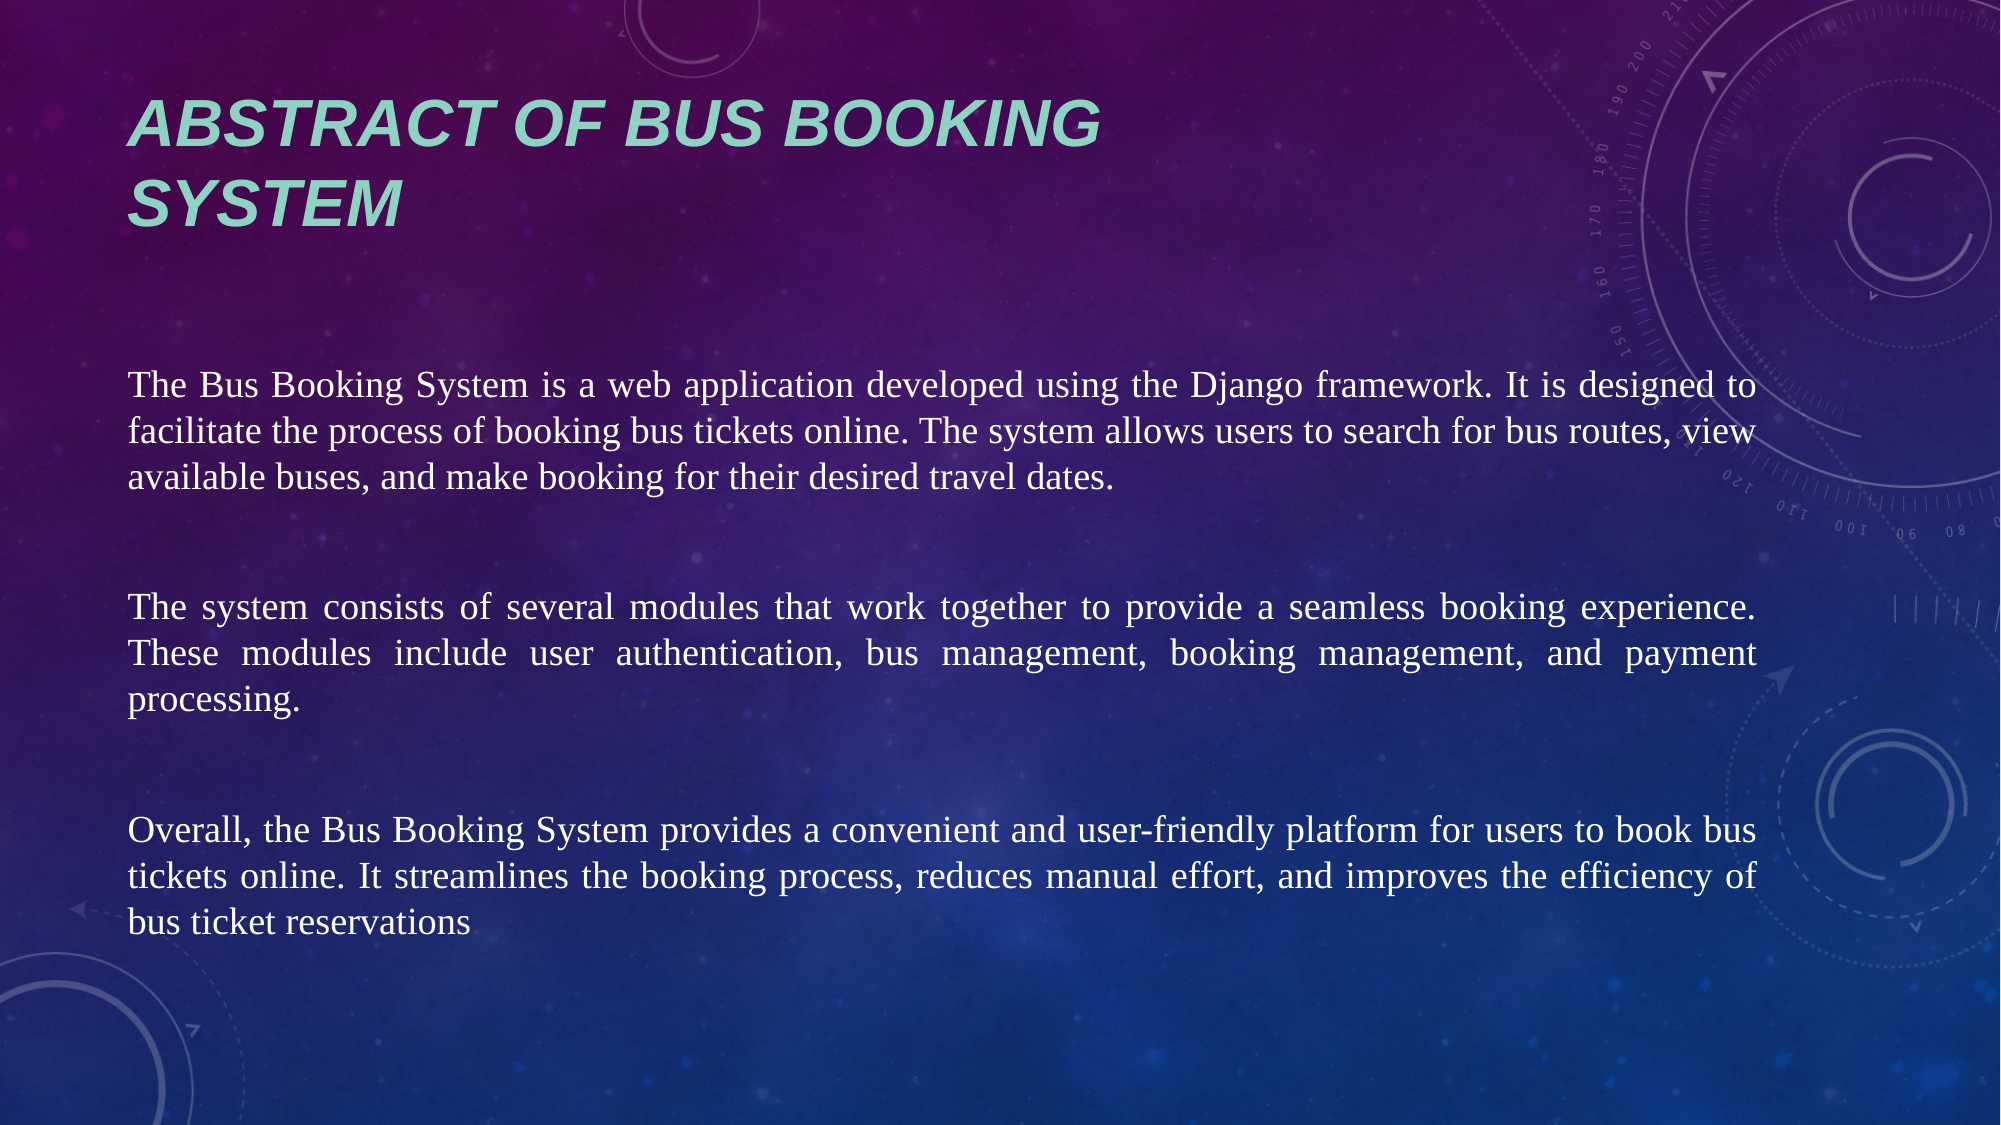

# ABSTRACT OF BUS BOOKING SYSTEM
The Bus Booking System is a web application developed using the Django framework. It is designed to facilitate the process of booking bus tickets online. The system allows users to search for bus routes, view available buses, and make booking for their desired travel dates.

The system consists of several modules that work together to provide a seamless booking experience. These modules include user authentication, bus management, booking management, and payment processing.

Overall, the Bus Booking System provides a convenient and user-friendly platform for users to book bus tickets online. It streamlines the booking process, reduces manual effort, and improves the efficiency of bus ticket reservations.